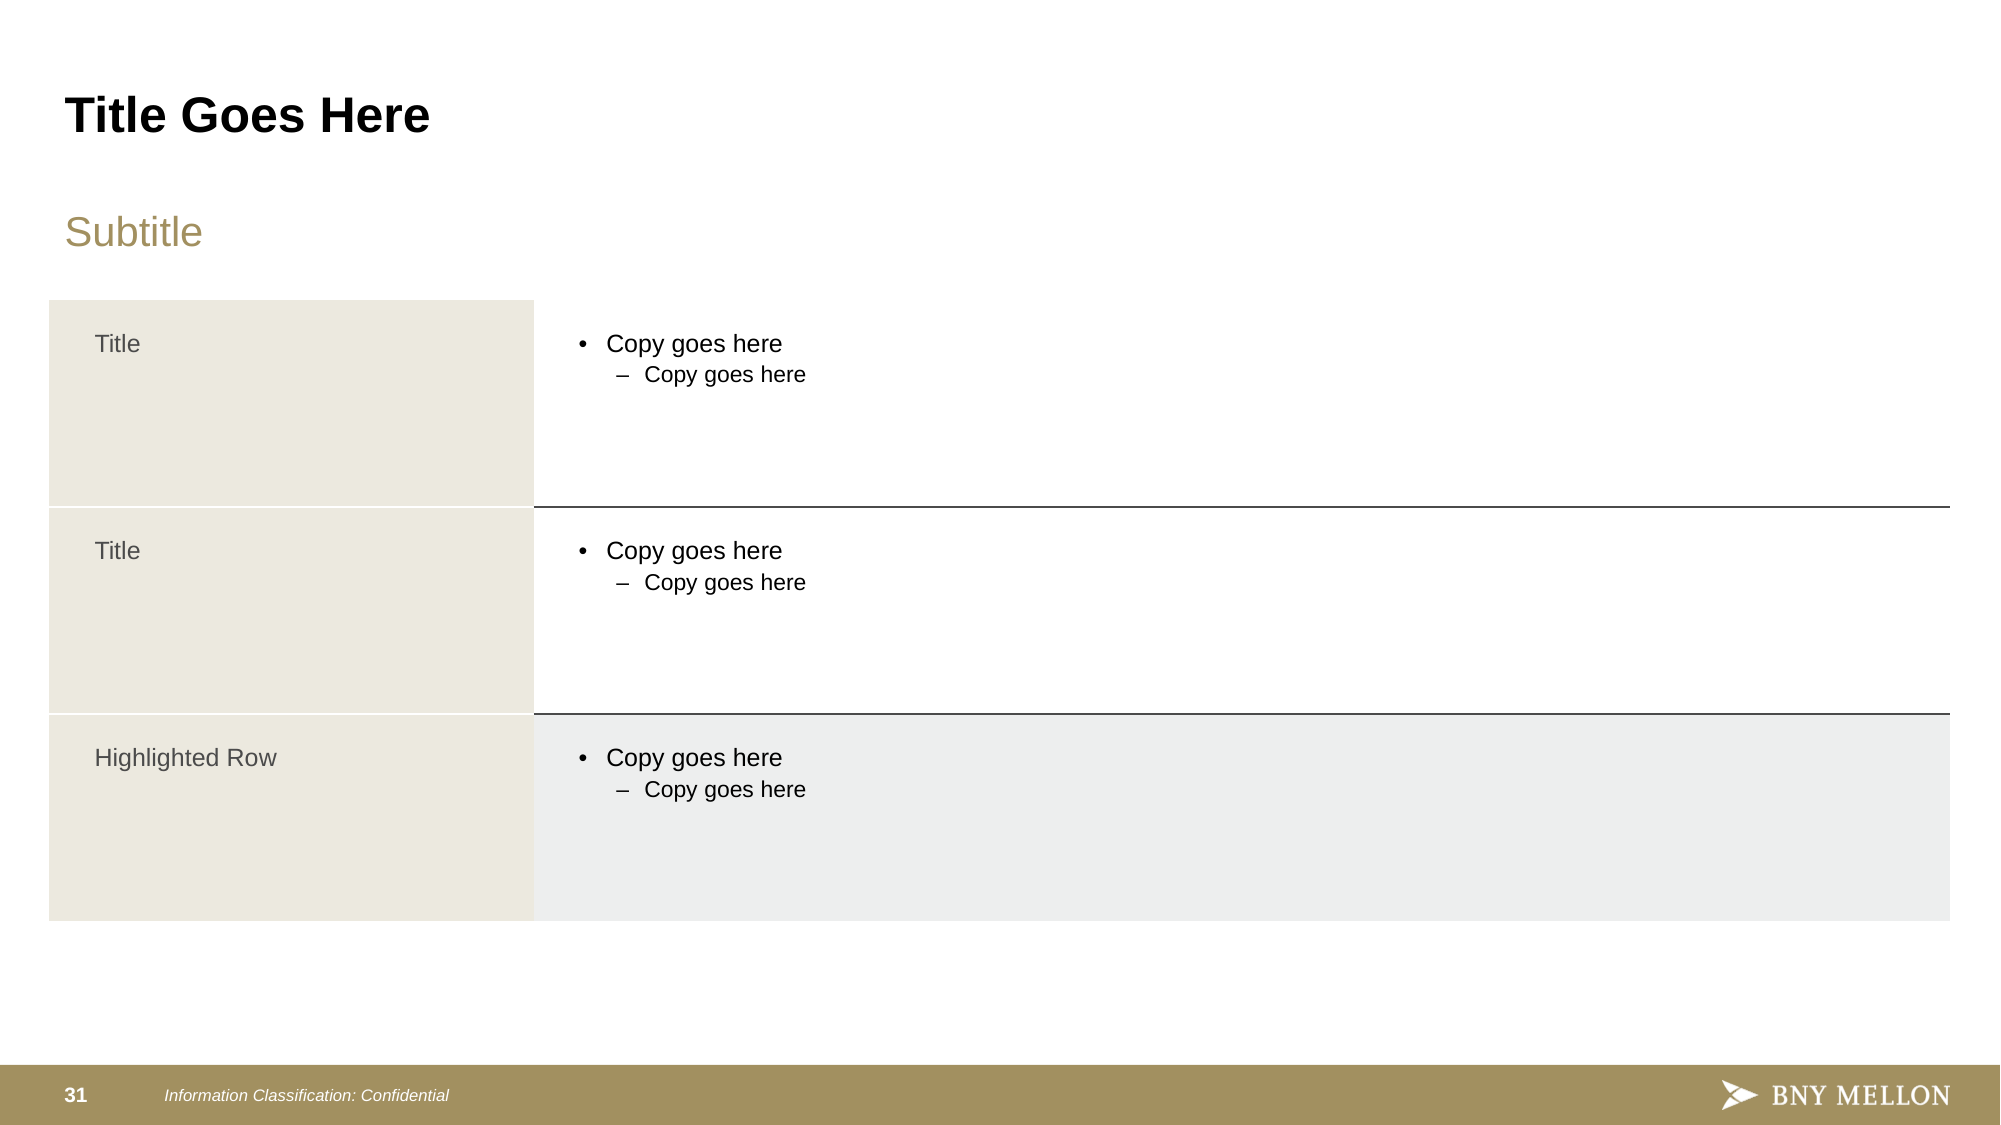

# Title Goes Here
Subtitle

| Title | Copy goes here Copy goes here |
| --- | --- |
| Title | Copy goes here Copy goes here |
| Highlighted Row | Copy goes here Copy goes here |